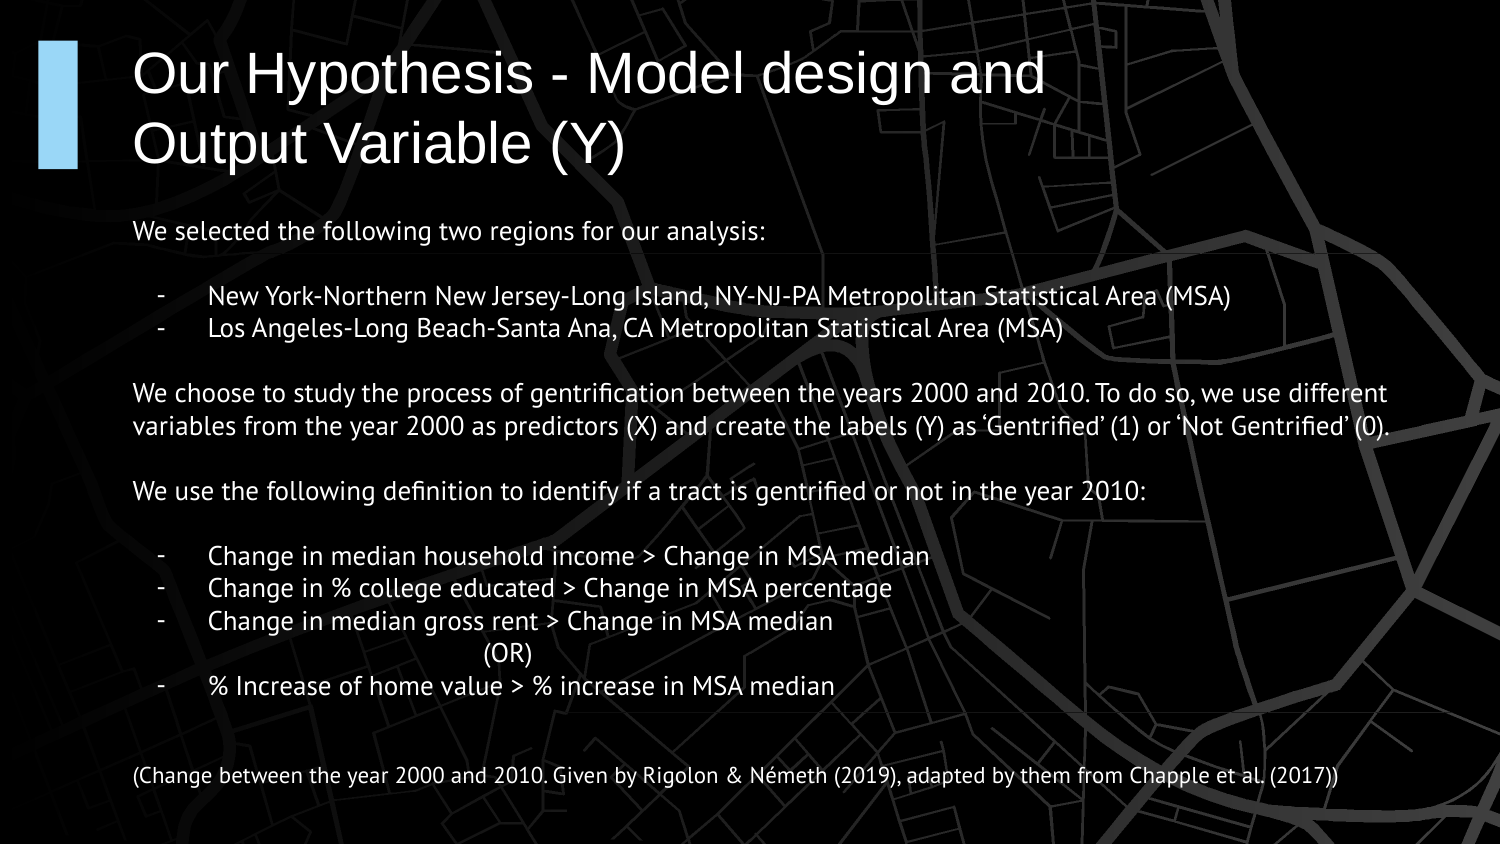

# Our Hypothesis - Model design and Output Variable (Y)

We selected the following two regions for our analysis:

New York-Northern New Jersey-Long Island, NY-NJ-PA Metropolitan Statistical Area (MSA)
Los Angeles-Long Beach-Santa Ana, CA Metropolitan Statistical Area (MSA)

We choose to study the process of gentrification between the years 2000 and 2010. To do so, we use different variables from the year 2000 as predictors (X) and create the labels (Y) as ‘Gentrified’ (1) or ‘Not Gentrified’ (0).

We use the following definition to identify if a tract is gentrified or not in the year 2010:

Change in median household income > Change in MSA median
Change in % college educated > Change in MSA percentage
Change in median gross rent > Change in MSA median
                                      (OR)
% Increase of home value > % increase in MSA median

(Change between the year 2000 and 2010. Given by Rigolon & Németh (2019), adapted by them from Chapple et al. (2017))